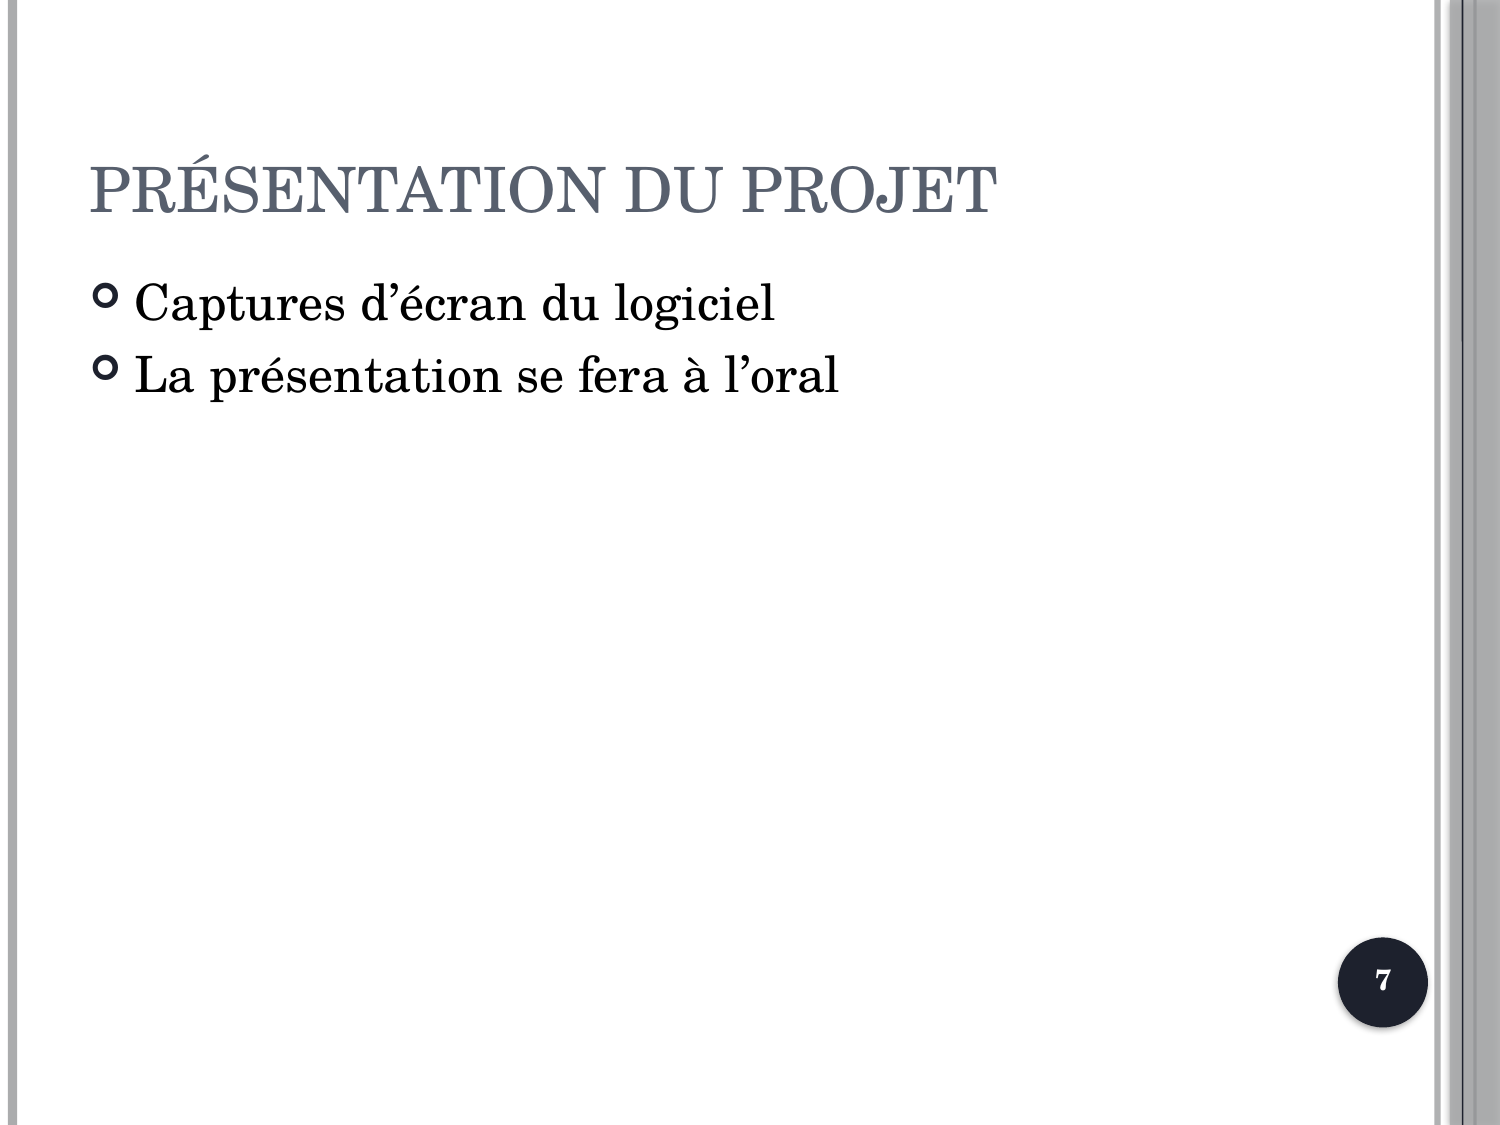

# Présentation du projet
Captures d’écran du logiciel
La présentation se fera à l’oral
7